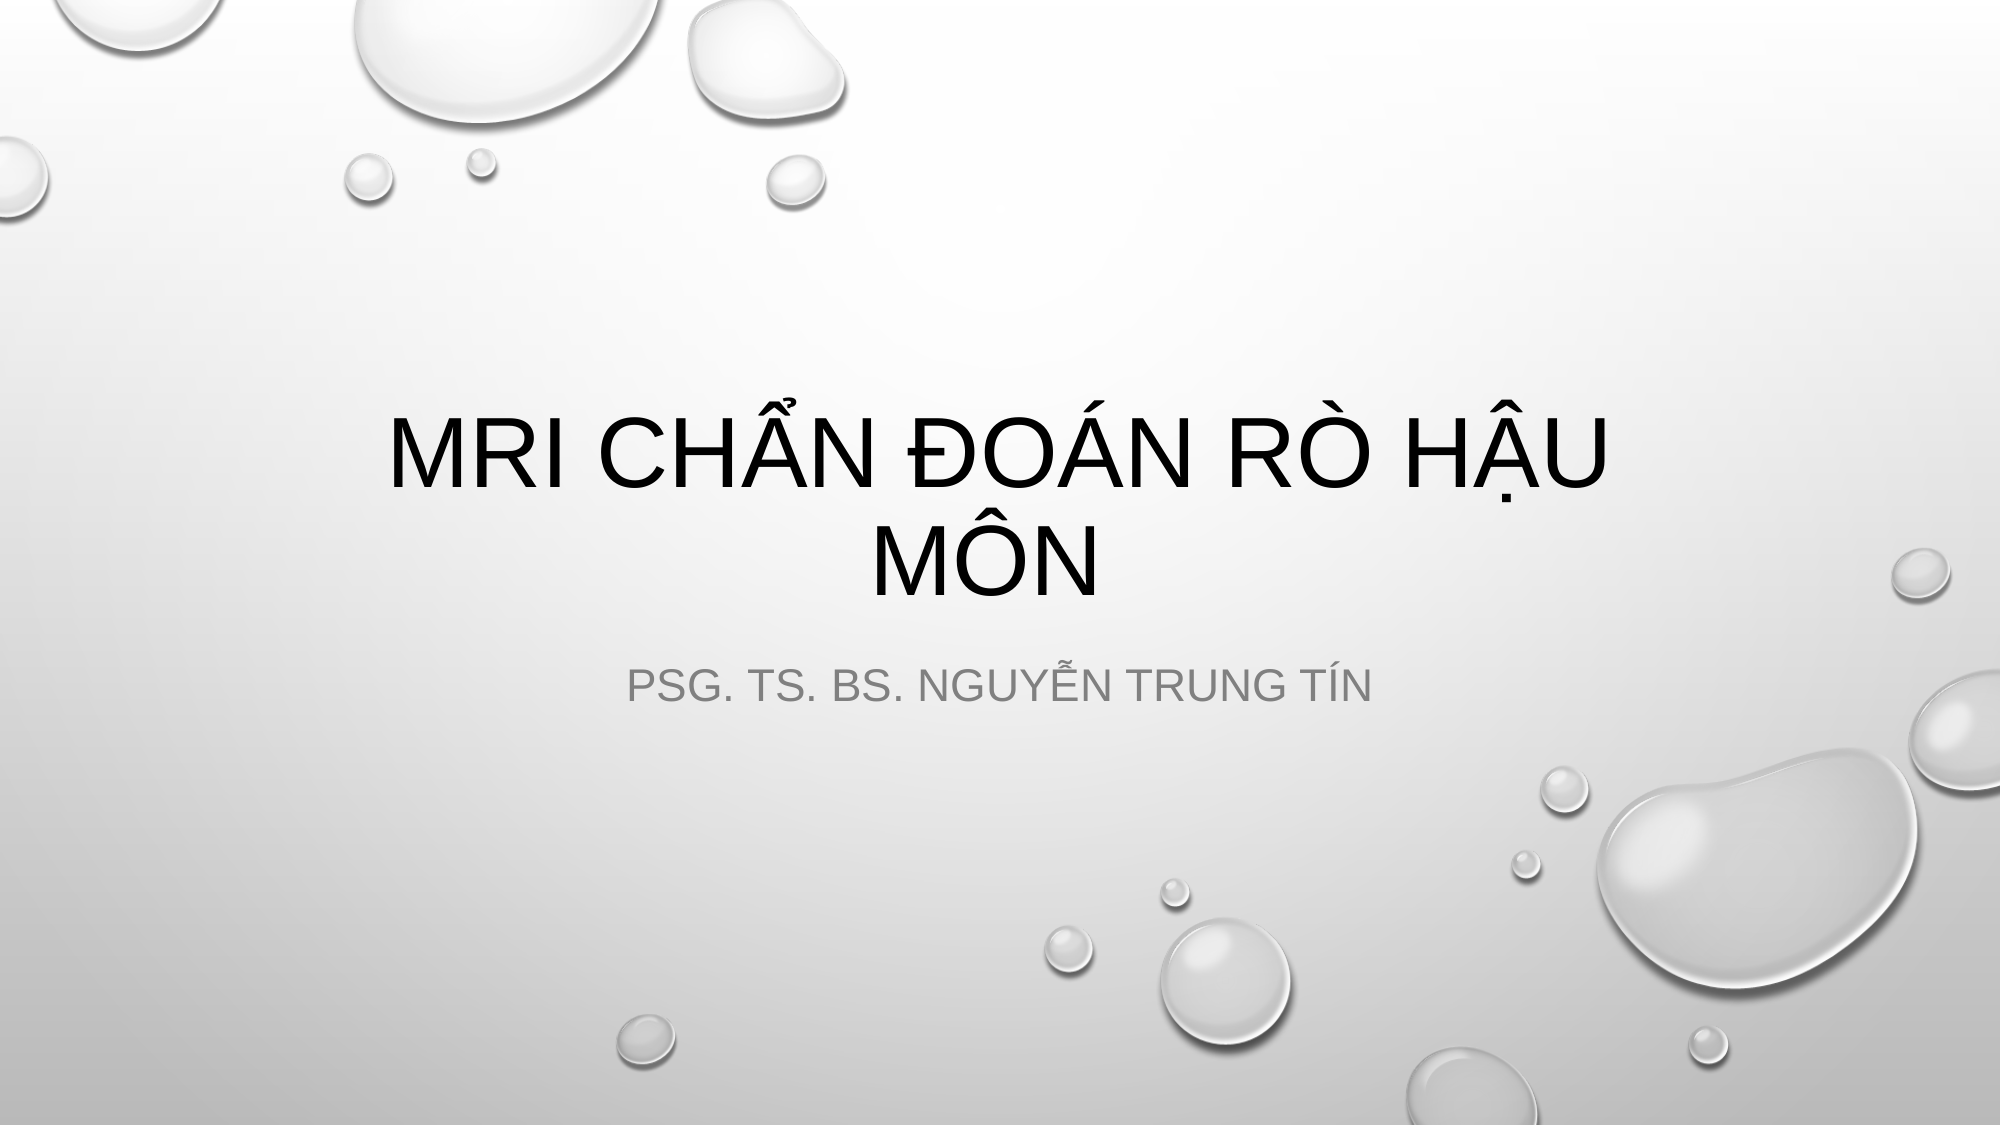

# MRI Chẩn đoán rò hậu môn
Psg. Ts. Bs. Nguyễn trung tín